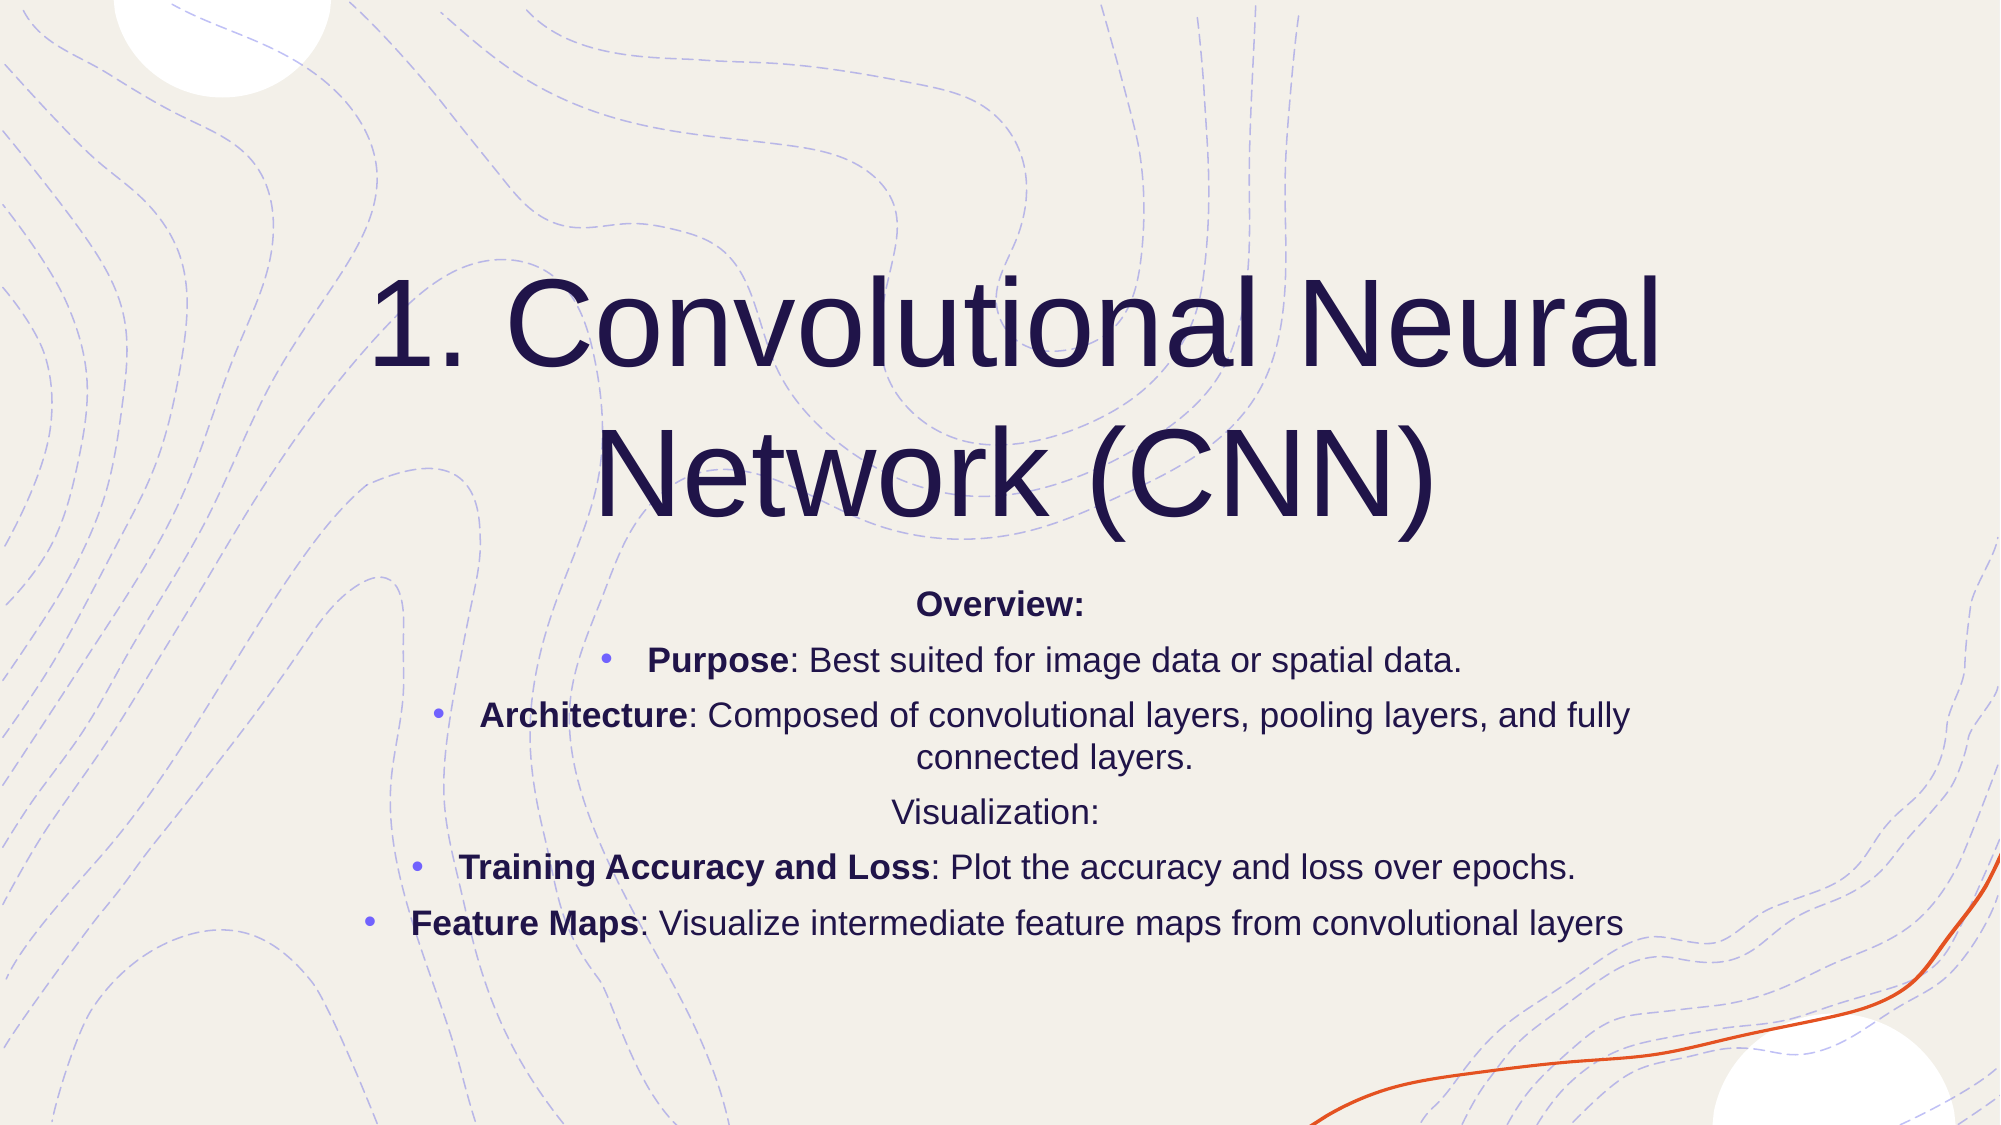

# 1. Convolutional Neural Network (CNN)

Overview:
Purpose: Best suited for image data or spatial data.
Architecture: Composed of convolutional layers, pooling layers, and fully connected layers.
Visualization:
Training Accuracy and Loss: Plot the accuracy and loss over epochs.
Feature Maps: Visualize intermediate feature maps from convolutional layers